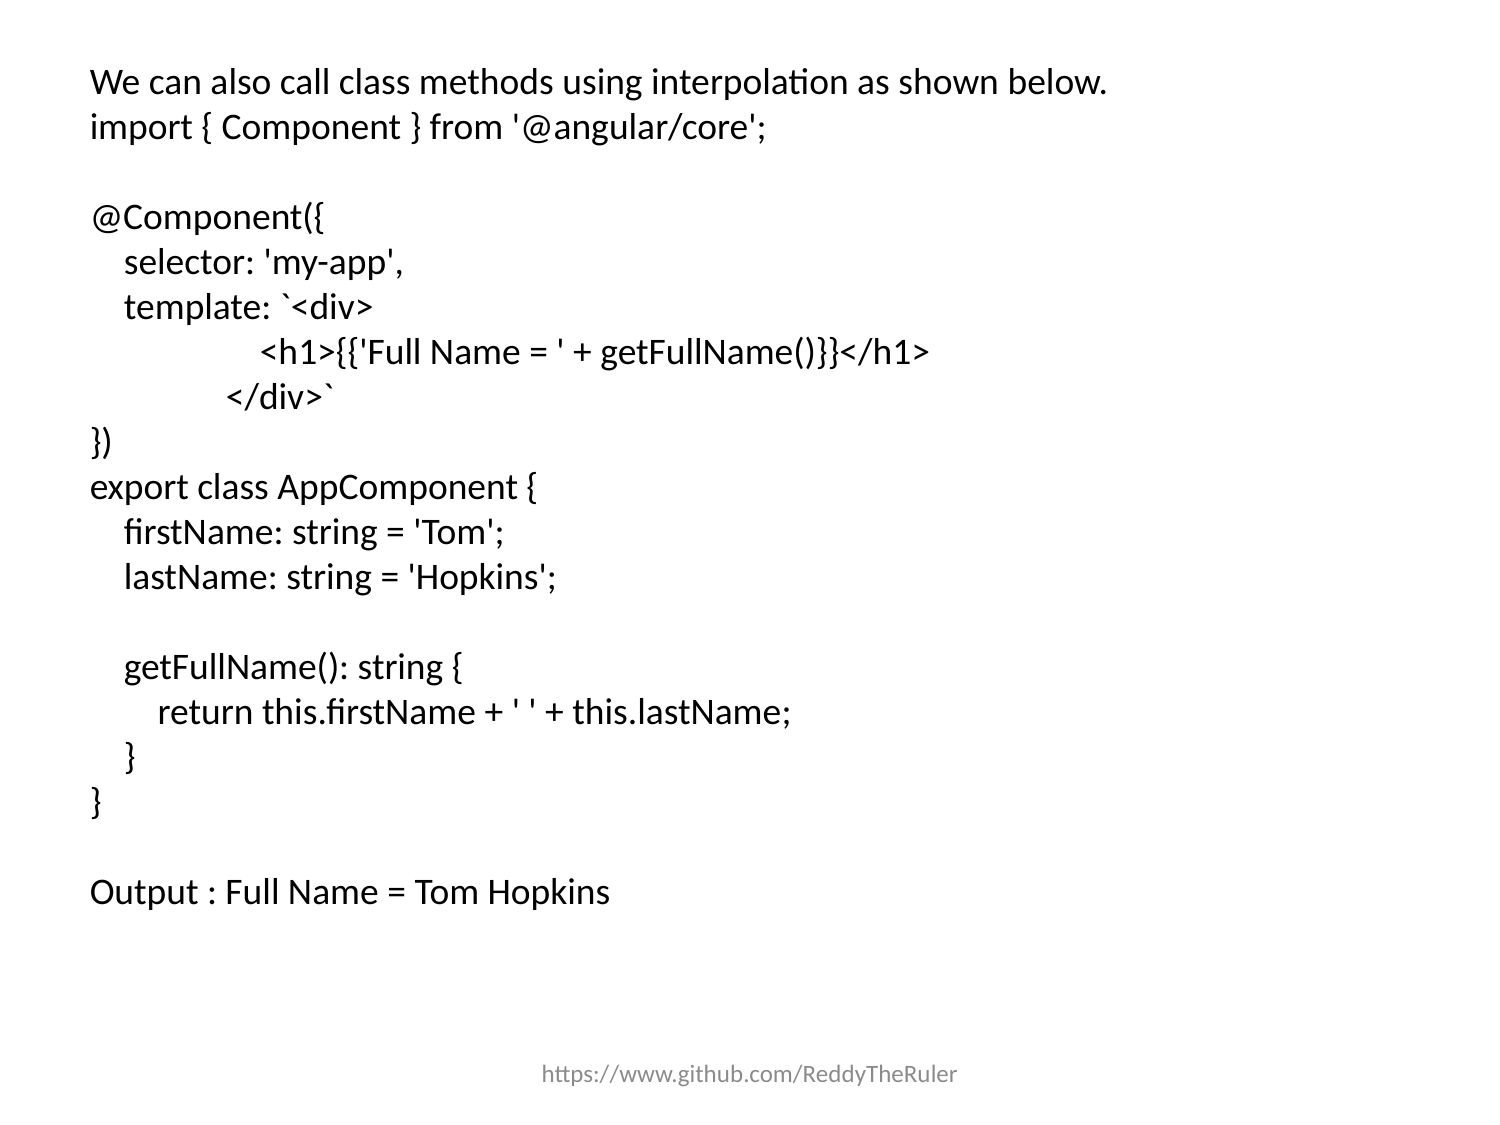

We can also call class methods using interpolation as shown below.
import { Component } from '@angular/core';

@Component({
    selector: 'my-app',
    template: `<div>
                    <h1>{{'Full Name = ' + getFullName()}}</h1>
                </div>`
})
export class AppComponent {
    firstName: string = 'Tom';
    lastName: string = 'Hopkins';

    getFullName(): string {
        return this.firstName + ' ' + this.lastName;
    }
}

Output : Full Name = Tom Hopkins
https://www.github.com/ReddyTheRuler